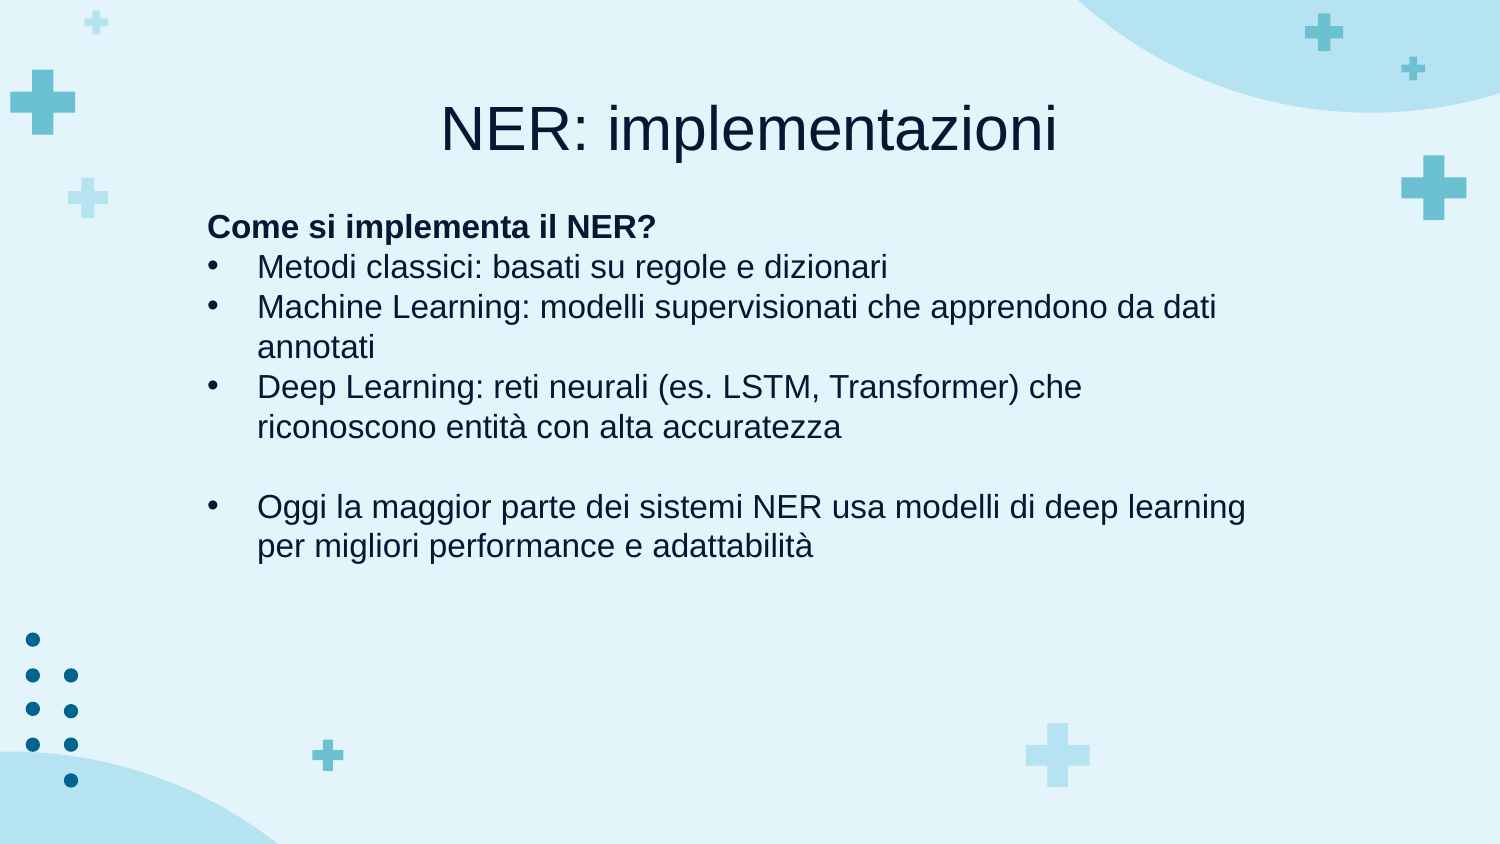

# NER: implementazioni
Come si implementa il NER?
Metodi classici: basati su regole e dizionari
Machine Learning: modelli supervisionati che apprendono da dati annotati
Deep Learning: reti neurali (es. LSTM, Transformer) che riconoscono entità con alta accuratezza

Oggi la maggior parte dei sistemi NER usa modelli di deep learning per migliori performance e adattabilità